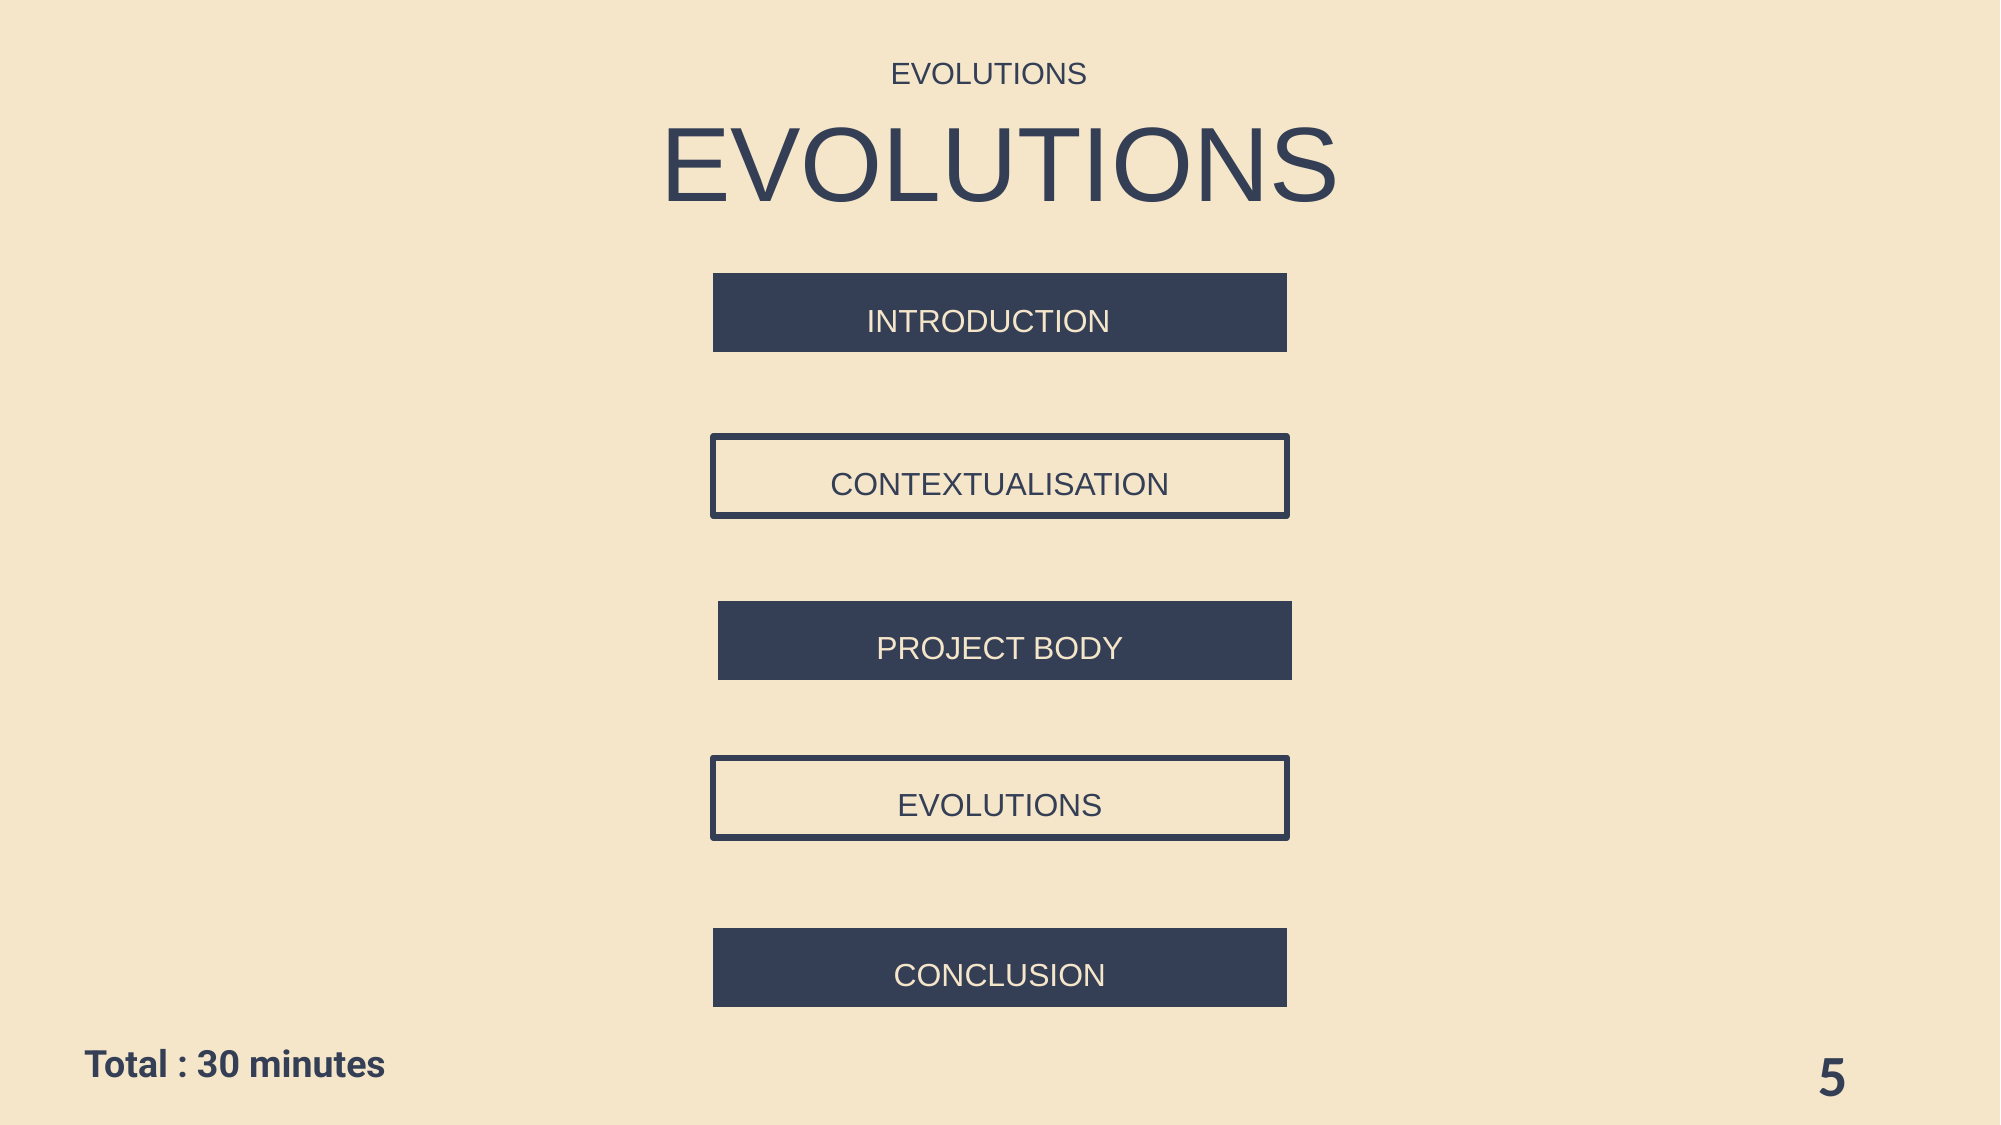

EVOLUTIONS
EVOLUTIONS

INTRODUCTION

CONTEXTUALISATION

PROJECT BODY

EVOLUTIONS

CONCLUSION
Total : 30 minutes
5